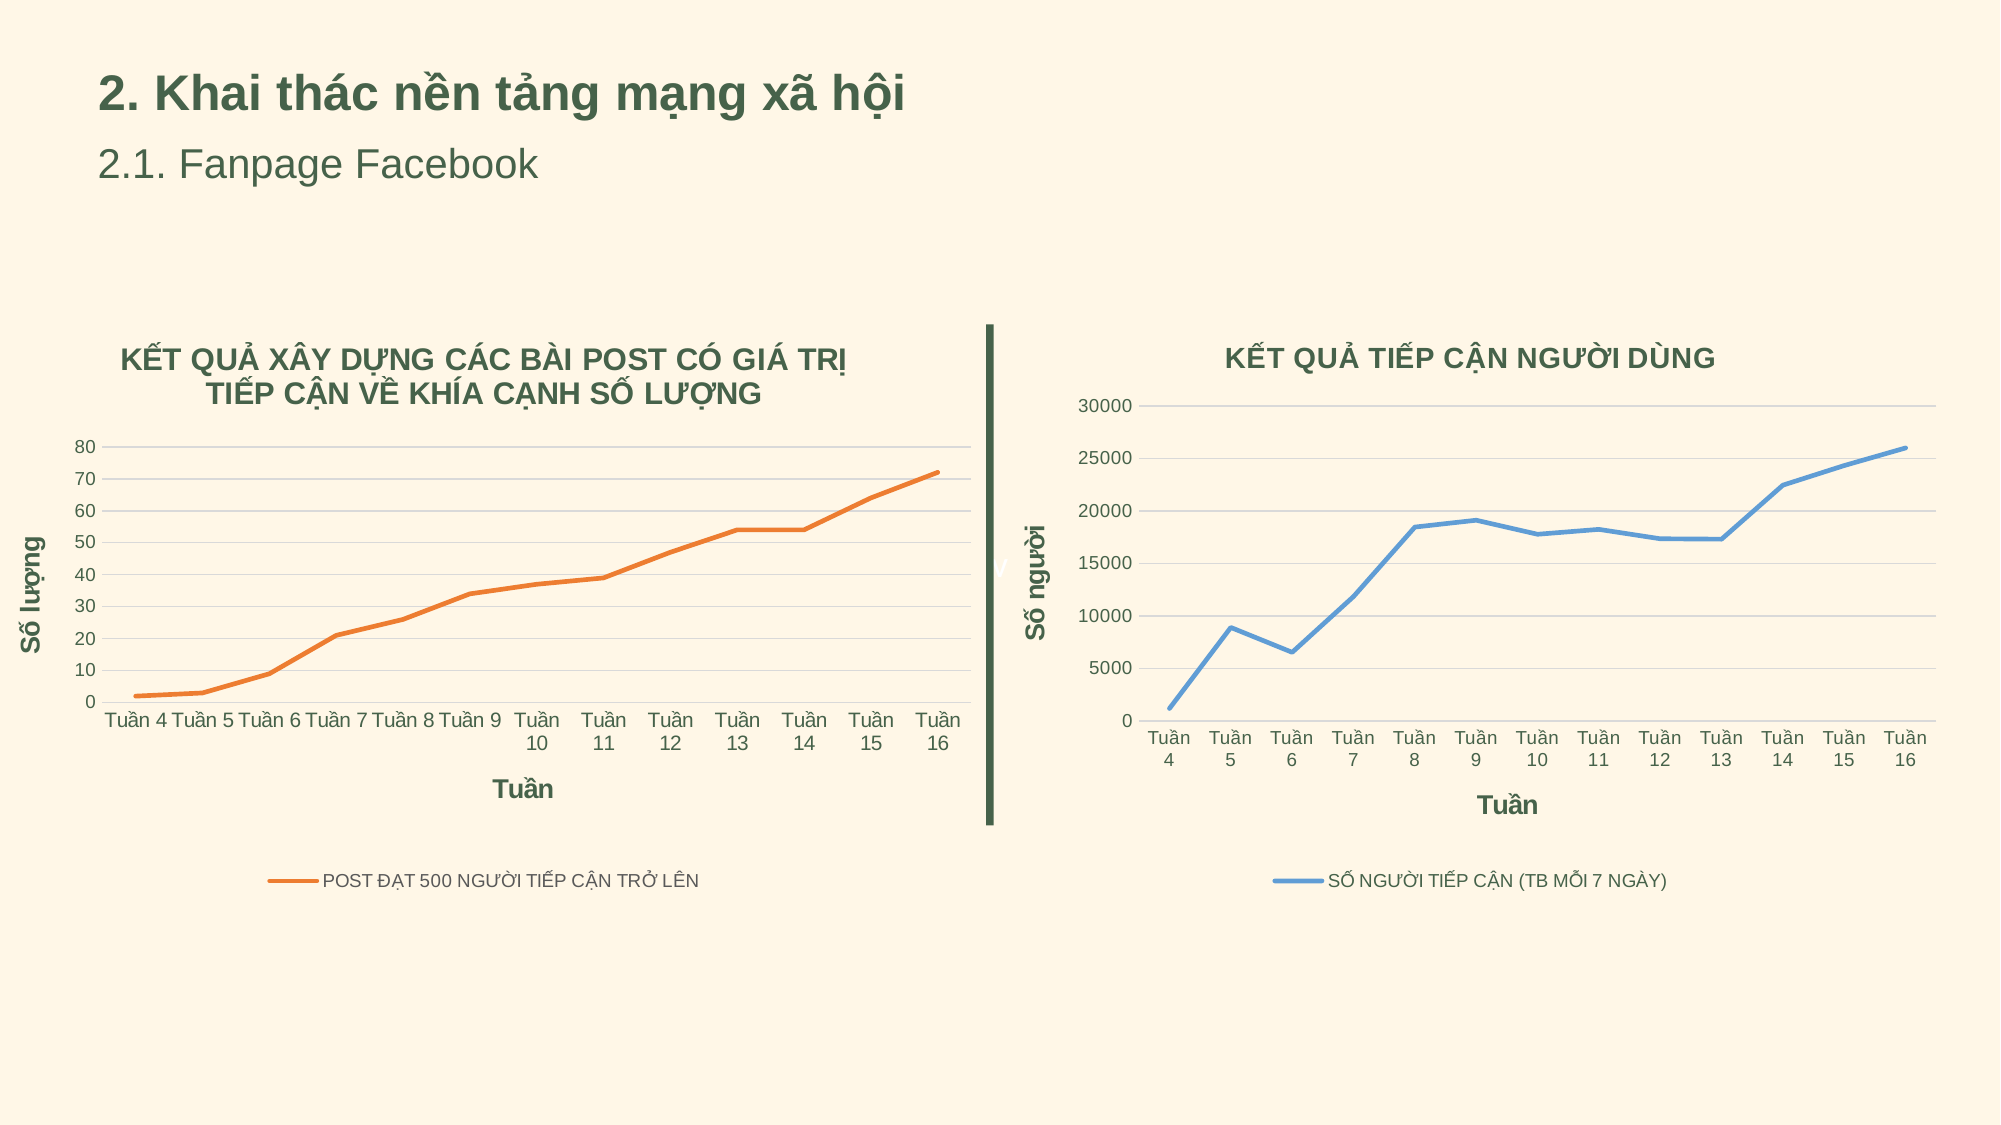

v
2. Khai thác nền tảng mạng xã hội
2.1. Fanpage Facebook

### Chart: KẾT QUẢ XÂY DỰNG CÁC BÀI POST CÓ GIÁ TRỊ TIẾP CẬN VỀ KHÍA CẠNH SỐ LƯỢNG

| Category | POST ĐẠT 500 NGƯỜI TIẾP CẬN TRỞ LÊN |
|---|---|
| Tuần 4 | 2.0 |
| Tuần 5 | 3.0 |
| Tuần 6 | 9.0 |
| Tuần 7 | 21.0 |
| Tuần 8 | 26.0 |
| Tuần 9 | 34.0 |
| Tuần 10 | 37.0 |
| Tuần 11 | 39.0 |
| Tuần 12 | 47.0 |
| Tuần 13 | 54.0 |
| Tuần 14 | 54.0 |
| Tuần 15 | 64.0 |
| Tuần 16 | 72.0 |

### Chart: KẾT QUẢ TIẾP CẬN NGƯỜI DÙNG

| Category | SỐ NGƯỜI TIẾP CẬN (TB MỖI 7 NGÀY) |
|---|---|
| Tuần 4 | 1192.0 |
| Tuần 5 | 8903.0 |
| Tuần 6 | 6537.0 |
| Tuần 7 | 11857.0 |
| Tuần 8 | 18467.0 |
| Tuần 9 | 19117.0 |
| Tuần 10 | 17780.0 |
| Tuần 11 | 18244.0 |
| Tuần 12 | 17352.0 |
| Tuần 13 | 17314.0 |
| Tuần 14 | 22455.0 |
| Tuần 15 | 24323.0 |
| Tuần 16 | 25994.0 |